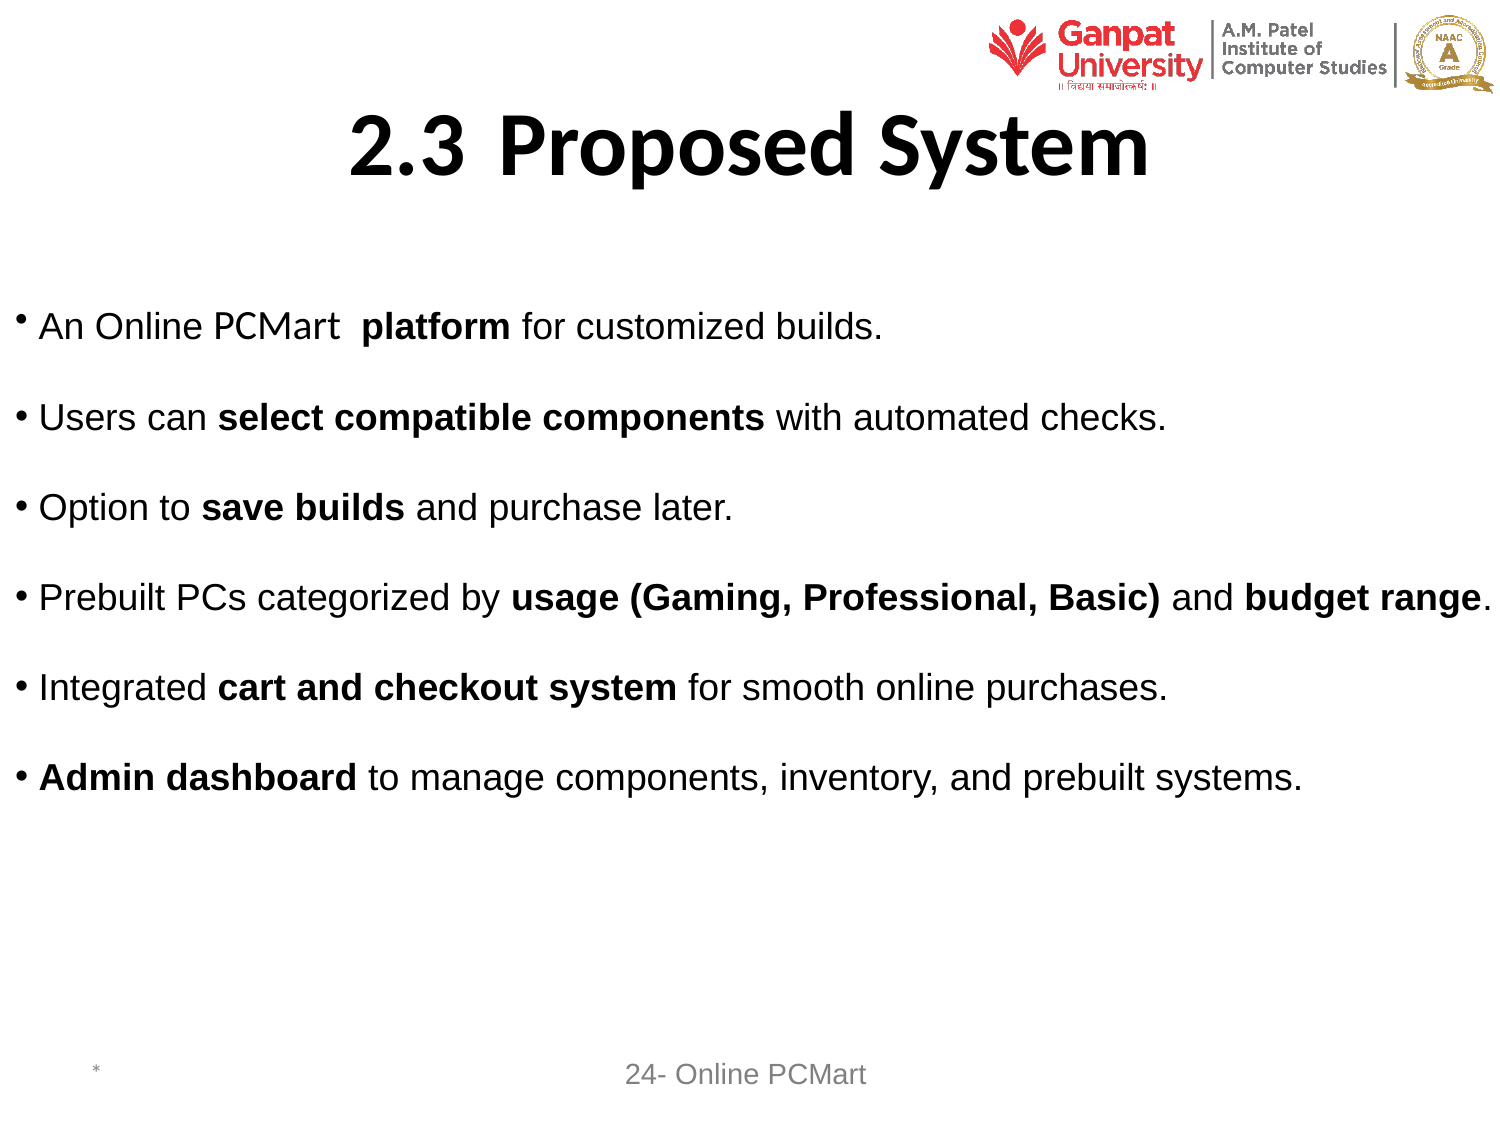

# 2.3	Proposed System
 An Online PCMart  platform for customized builds.

 Users can select compatible components with automated checks.

 Option to save builds and purchase later.

 Prebuilt PCs categorized by usage (Gaming, Professional, Basic) and budget range.

 Integrated cart and checkout system for smooth online purchases.

 Admin dashboard to manage components, inventory, and prebuilt systems.
*
24- Online PCMart